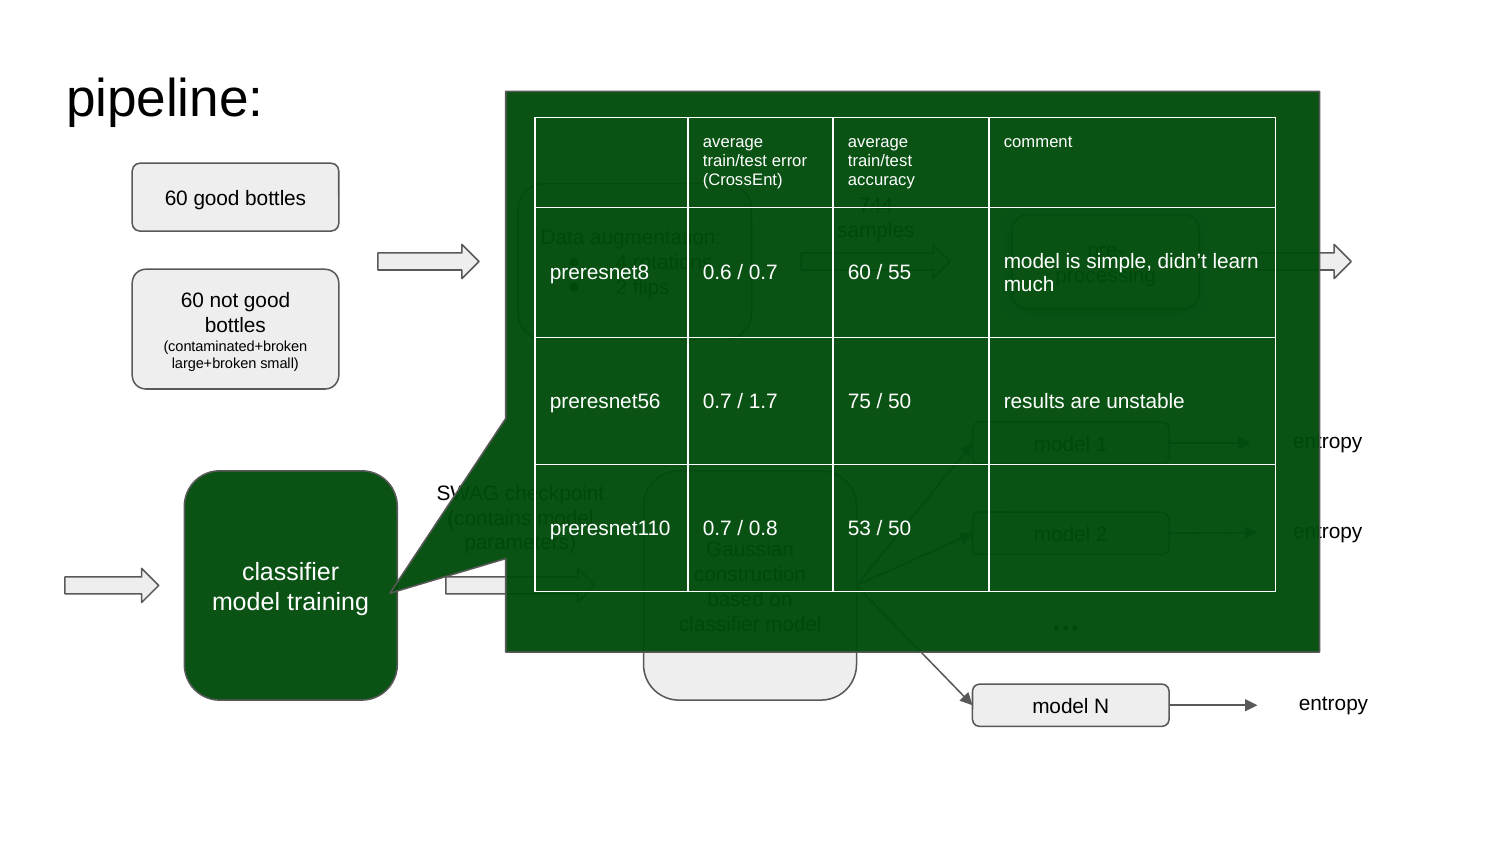

# pipeline:

|  | average train/test error (CrossEnt) | average train/test accuracy | comment |
| --- | --- | --- | --- |
| preresnet8 | 0.6 / 0.7 | 60 / 55 | model is simple, didn’t learn much |
| preresnet56 | 0.7 / 1.7 | 75 / 50 | results are unstable |
| preresnet110 | 0.7 / 0.8 | 53 / 50 |  |
60 good bottles
744 samples
Data augmentation:
4 rotations
2 flips
pre-
processing

60 not good bottles (contaminated+broken large+broken small)
entropy
model 1
SWAG checkpoint (contains model parameters)
classifier model training
Gaussian construction based on classifier model
entropy
model 2

…
entropy
model N